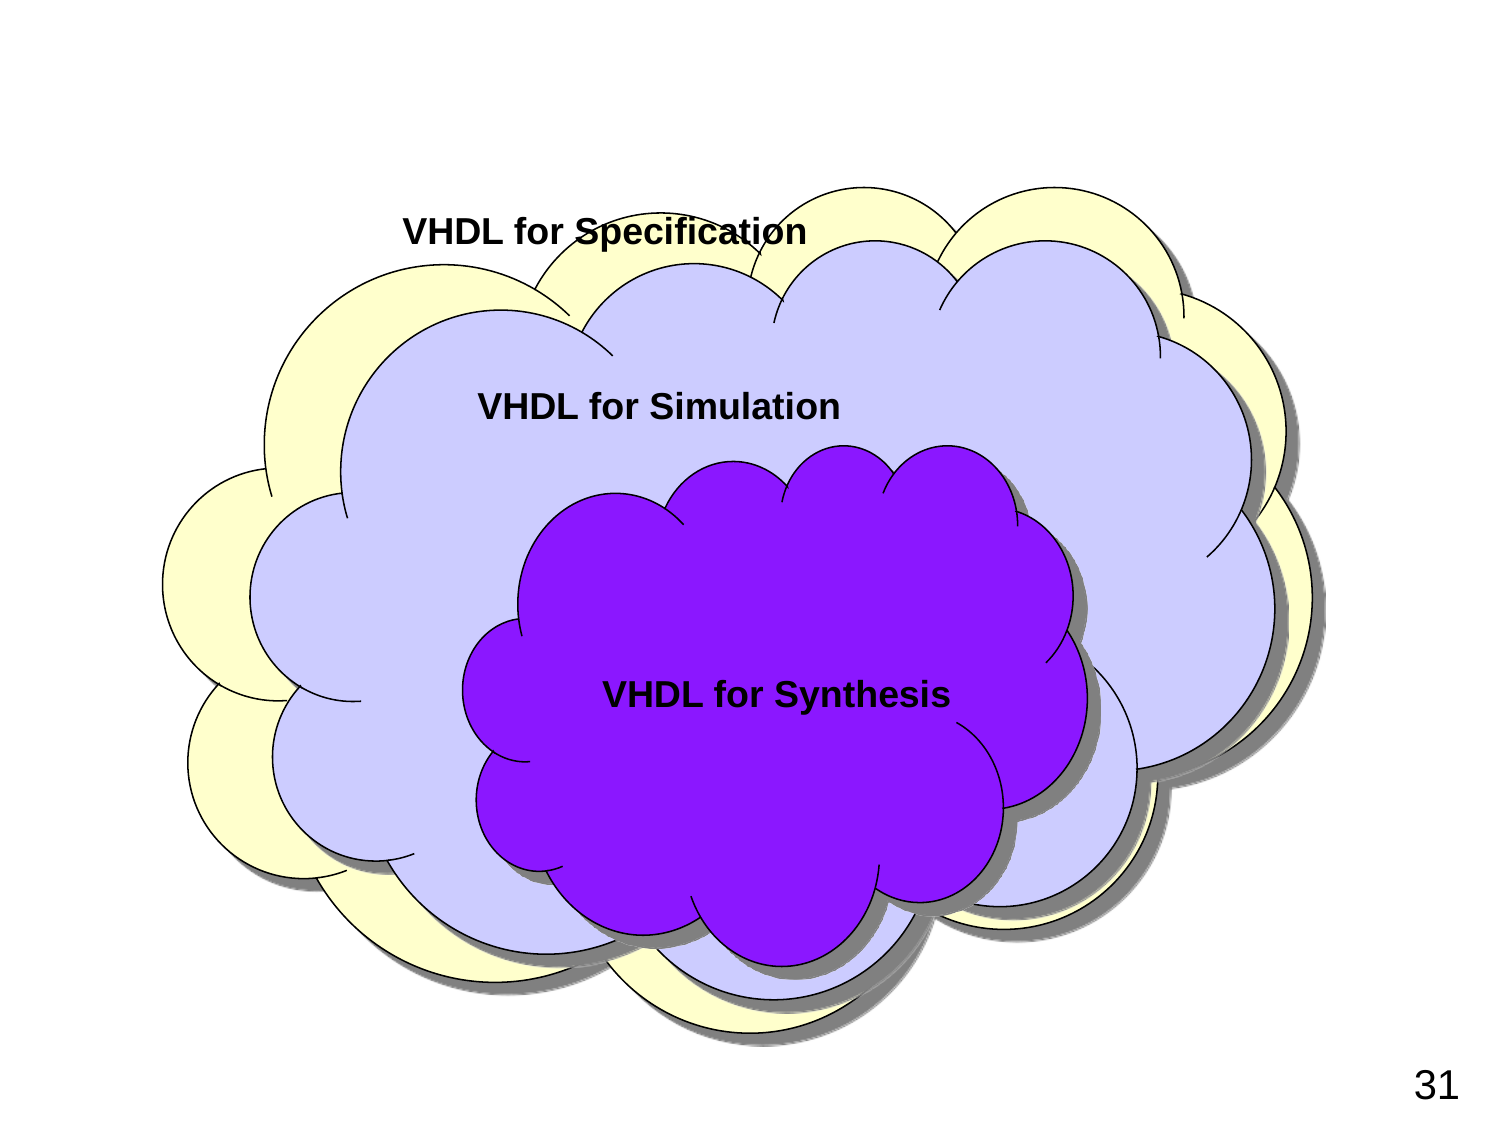

VHDL for Specification

VHDL for Simulation

VHDL for Synthesis
31